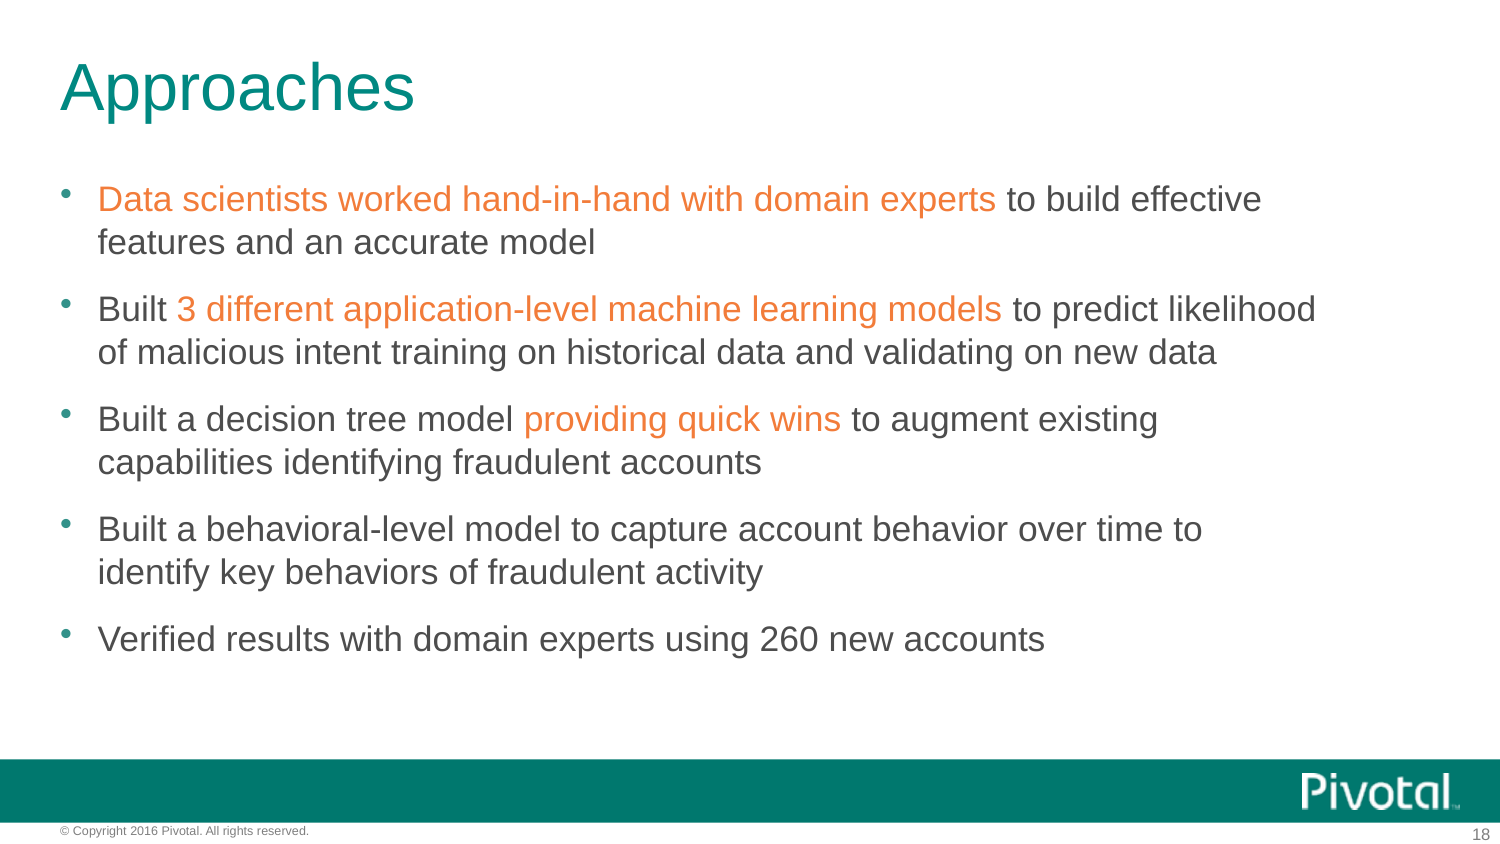

# Approaches
Data scientists worked hand-in-hand with domain experts to build effective features and an accurate model
Built 3 different application-level machine learning models to predict likelihood of malicious intent training on historical data and validating on new data
Built a decision tree model providing quick wins to augment existing capabilities identifying fraudulent accounts
Built a behavioral-level model to capture account behavior over time to identify key behaviors of fraudulent activity
Verified results with domain experts using 260 new accounts